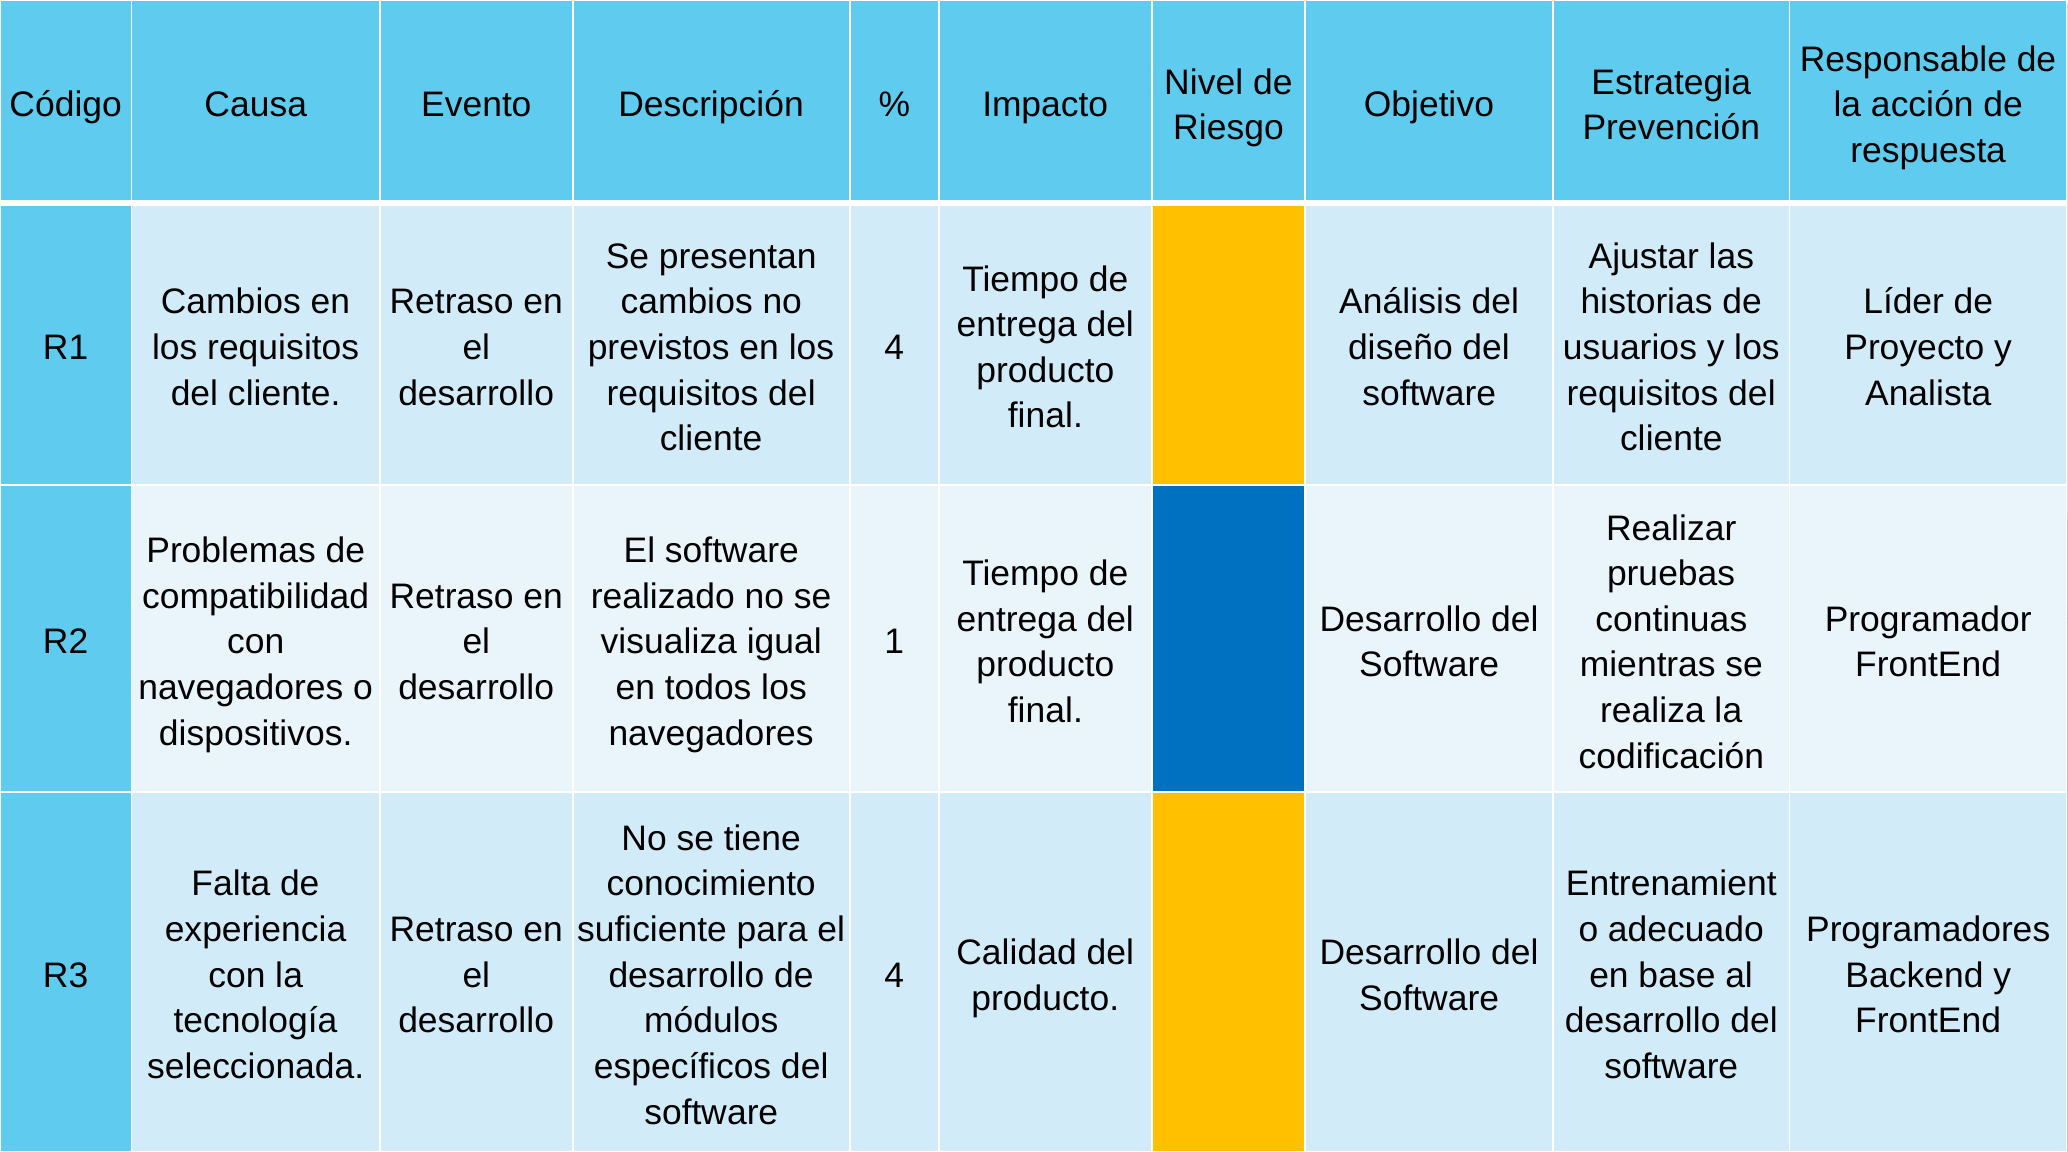

| Código | Causa | Evento | Descripción | % | Impacto | Nivel de Riesgo | Objetivo | Estrategia Prevención | Responsable de la acción de respuesta |
| --- | --- | --- | --- | --- | --- | --- | --- | --- | --- |
| R1 | Cambios en los requisitos del cliente. | Retraso en el desarrollo | Se presentan cambios no previstos en los requisitos del cliente | 4 | Tiempo de entrega del producto final. |  | Análisis del diseño del software | Ajustar las historias de usuarios y los requisitos del cliente | Líder de Proyecto y Analista |
| R2 | Problemas de compatibilidad con navegadores o dispositivos. | Retraso en el desarrollo | El software realizado no se visualiza igual en todos los navegadores | 1 | Tiempo de entrega del producto final. |  | Desarrollo del Software | Realizar pruebas continuas mientras se realiza la codificación | Programador FrontEnd |
| R3 | Falta de experiencia con la tecnología seleccionada. | Retraso en el desarrollo | No se tiene conocimiento suficiente para el desarrollo de módulos específicos del software | 4 | Calidad del producto. |  | Desarrollo del Software | Entrenamiento adecuado en base al desarrollo del software | Programadores Backend y FrontEnd |
FASE I: PLANIFICACIÓN
Ejecución Inicial de la Metodología